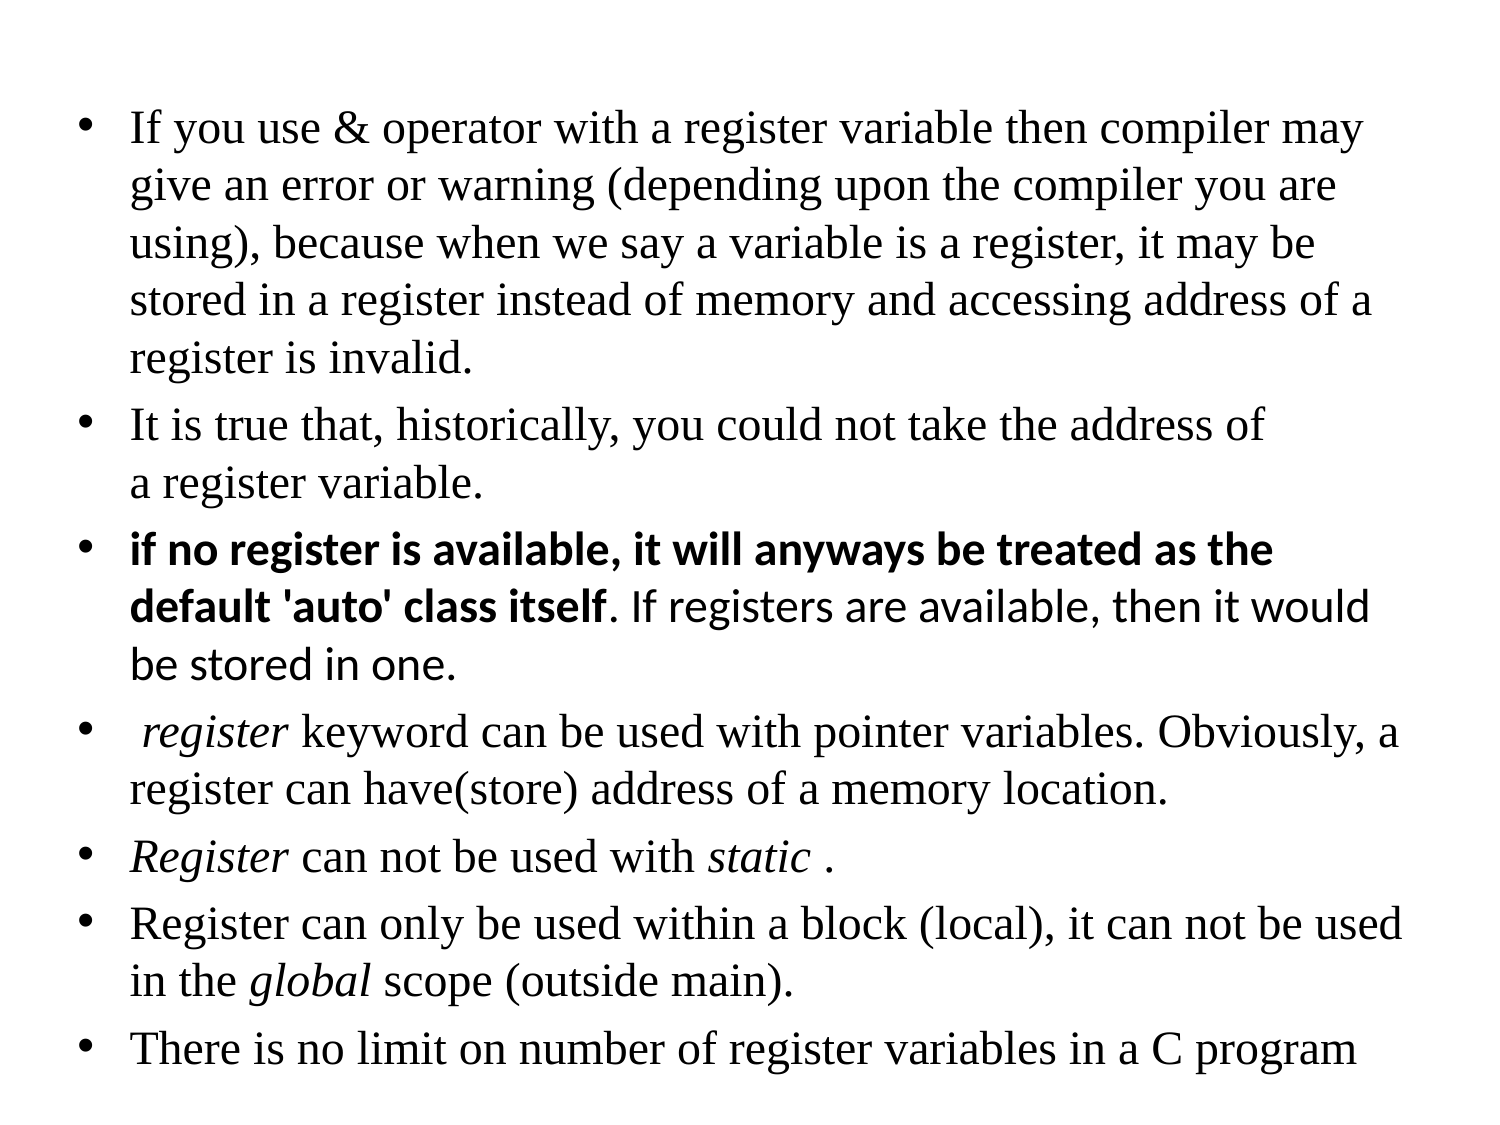

If you use & operator with a register variable then compiler may give an error or warning (depending upon the compiler you are using), because when we say a variable is a register, it may be stored in a register instead of memory and accessing address of a register is invalid.
It is true that, historically, you could not take the address of a register variable.
if no register is available, it will anyways be treated as the default 'auto' class itself. If registers are available, then it would be stored in one.
 register keyword can be used with pointer variables. Obviously, a register can have(store) address of a memory location.
Register can not be used with static .
Register can only be used within a block (local), it can not be used in the global scope (outside main).
There is no limit on number of register variables in a C program